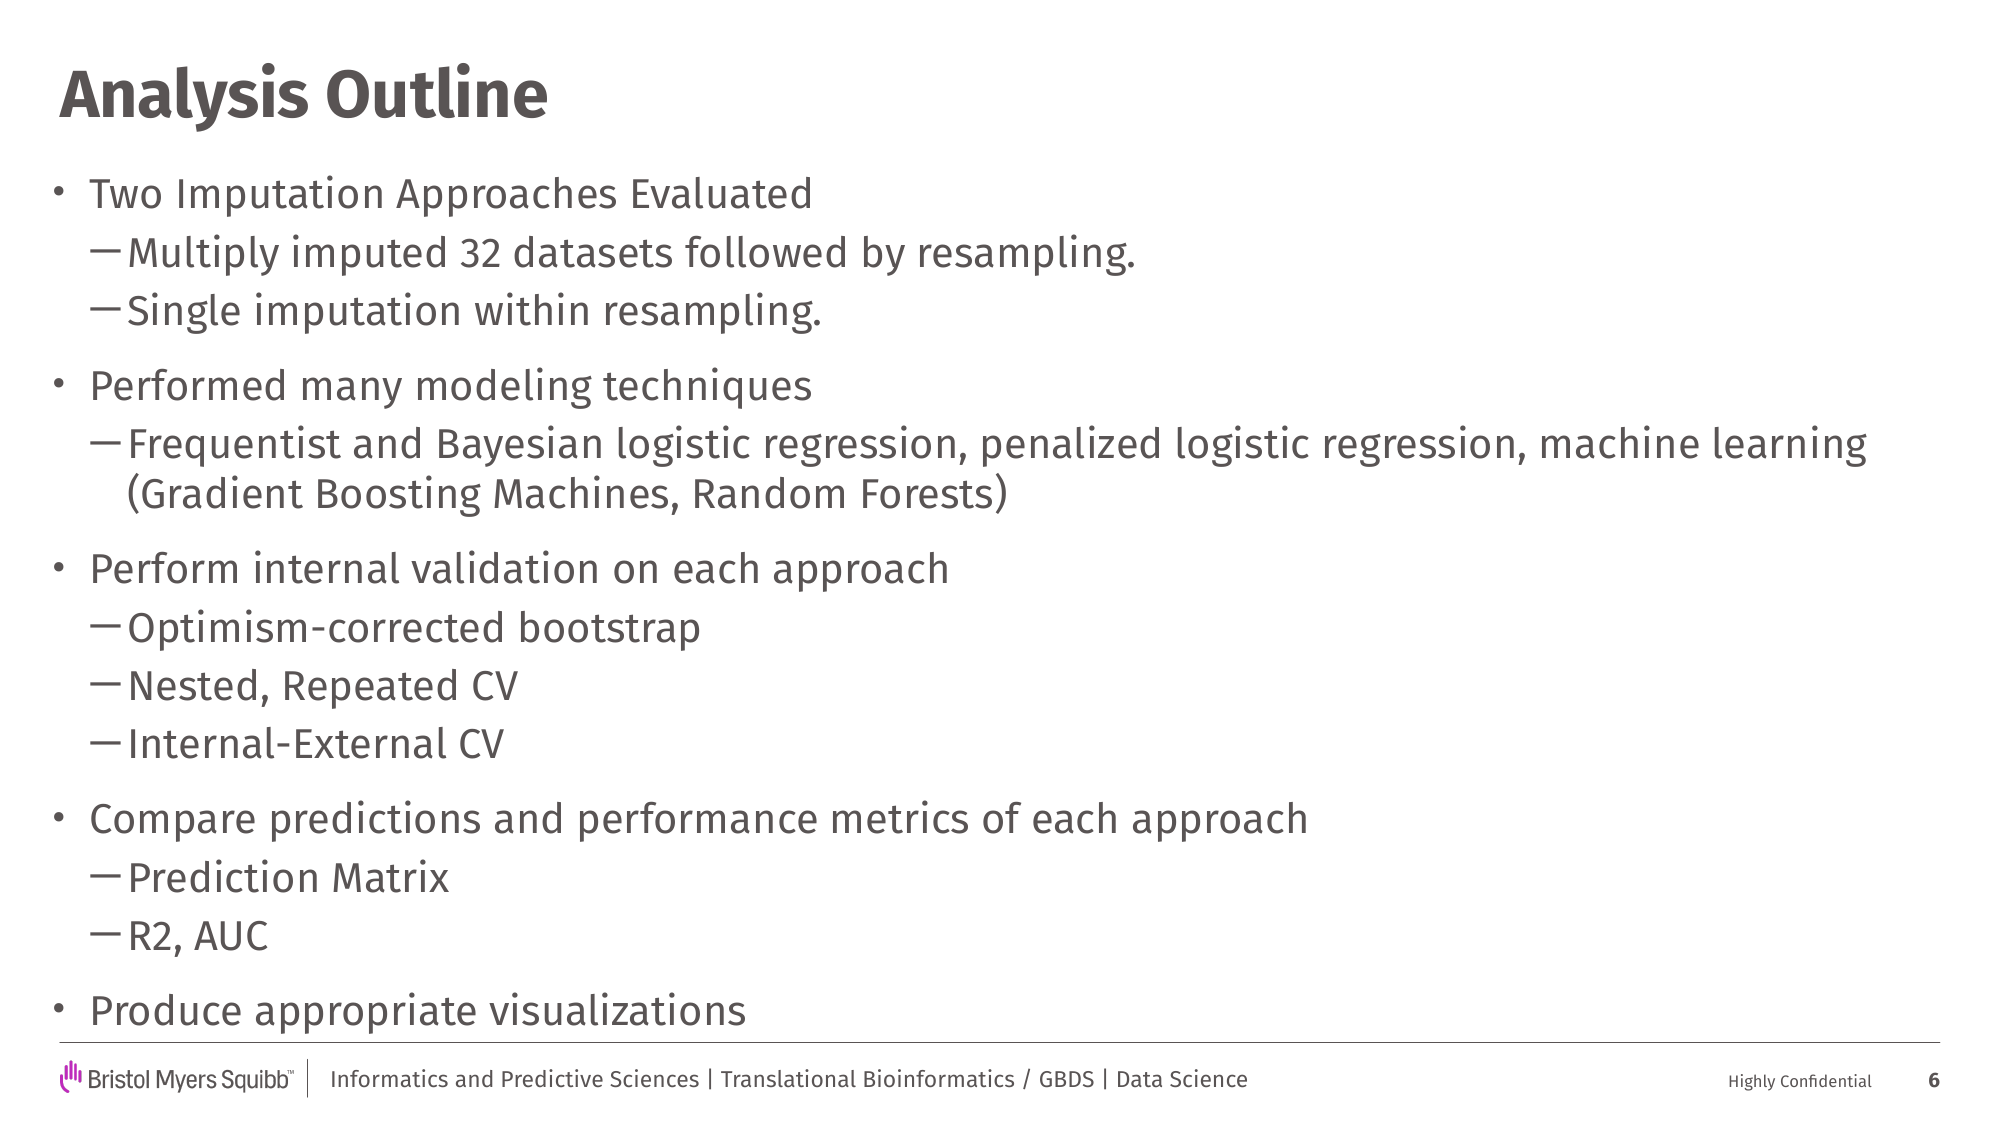

# Analysis Outline
Two Imputation Approaches Evaluated
Multiply imputed 32 datasets followed by resampling.
Single imputation within resampling.
Performed many modeling techniques
Frequentist and Bayesian logistic regression, penalized logistic regression, machine learning (Gradient Boosting Machines, Random Forests)
Perform internal validation on each approach
Optimism-corrected bootstrap
Nested, Repeated CV
Internal-External CV
Compare predictions and performance metrics of each approach
Prediction Matrix
R2, AUC
Produce appropriate visualizations

6